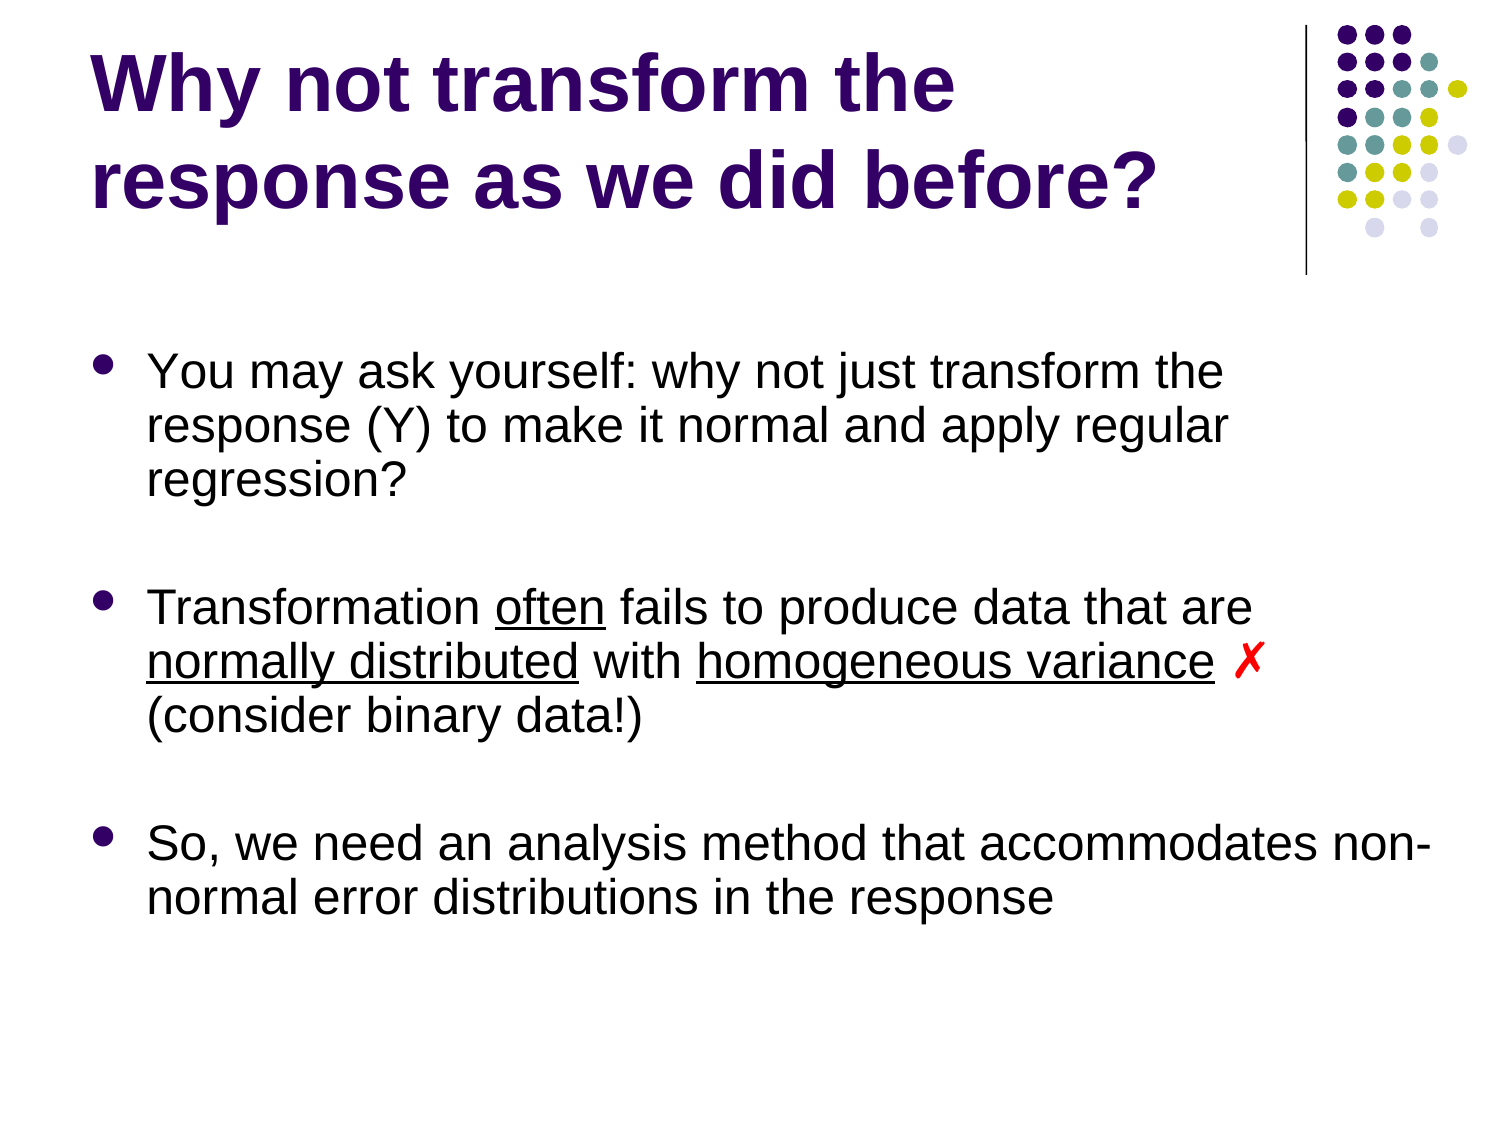

# Why not transform the response as we did before?
You may ask yourself: why not just transform the response (Y) to make it normal and apply regular regression?

Transformation often fails to produce data that are normally distributed with homogeneous variance ✗ (consider binary data!)

So, we need an analysis method that accommodates non-normal error distributions in the response